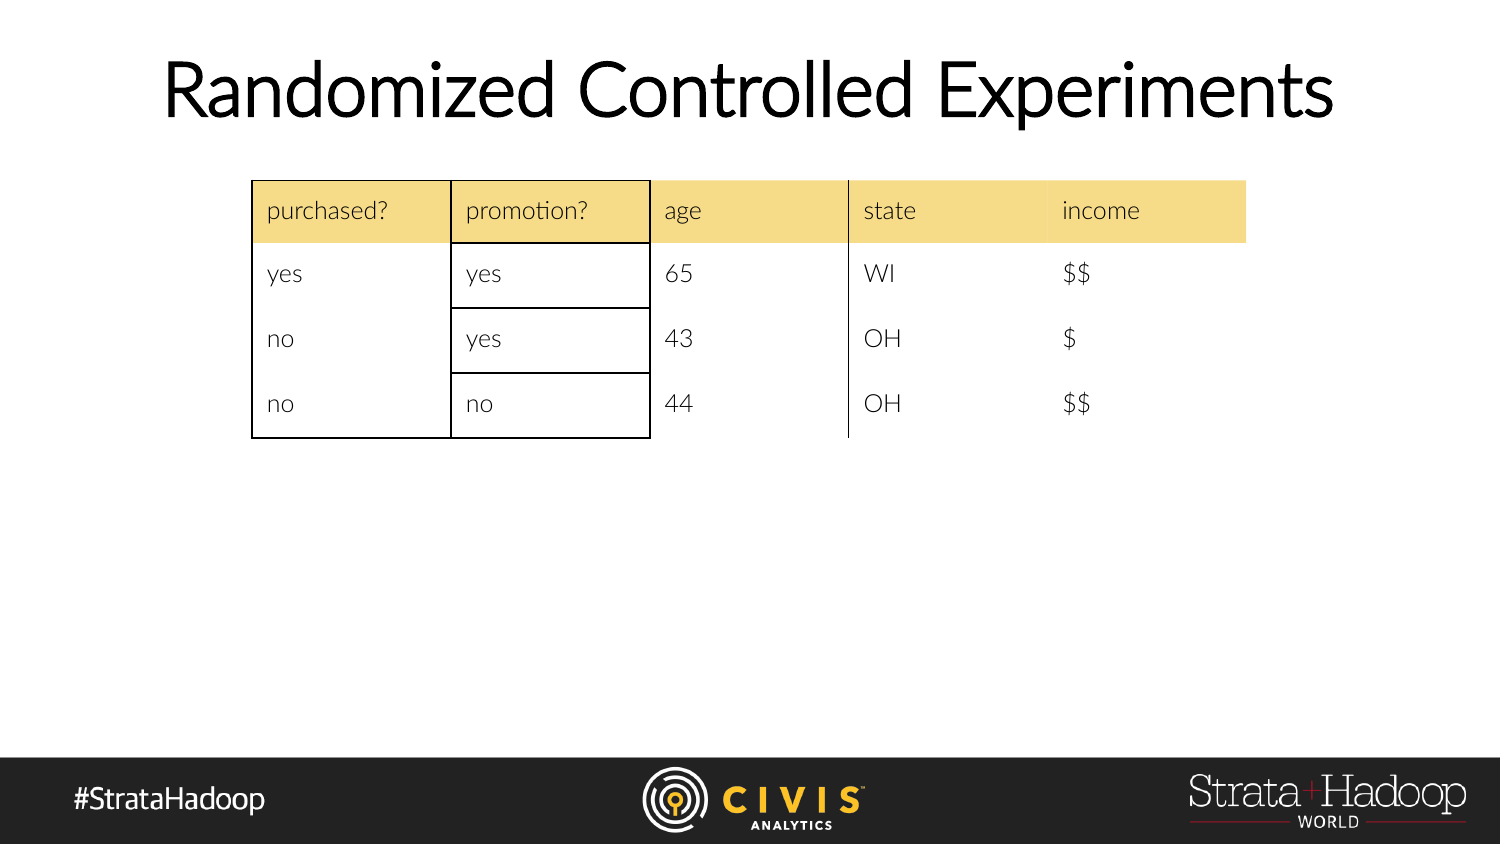

Randomized Controlled Experiments
| purchased? | promotion? | age | state | income |
| --- | --- | --- | --- | --- |
| yes | yes | 65 | WI | $$ |
| no | yes | 43 | OH | $ |
| no | no | 44 | OH | $$ |